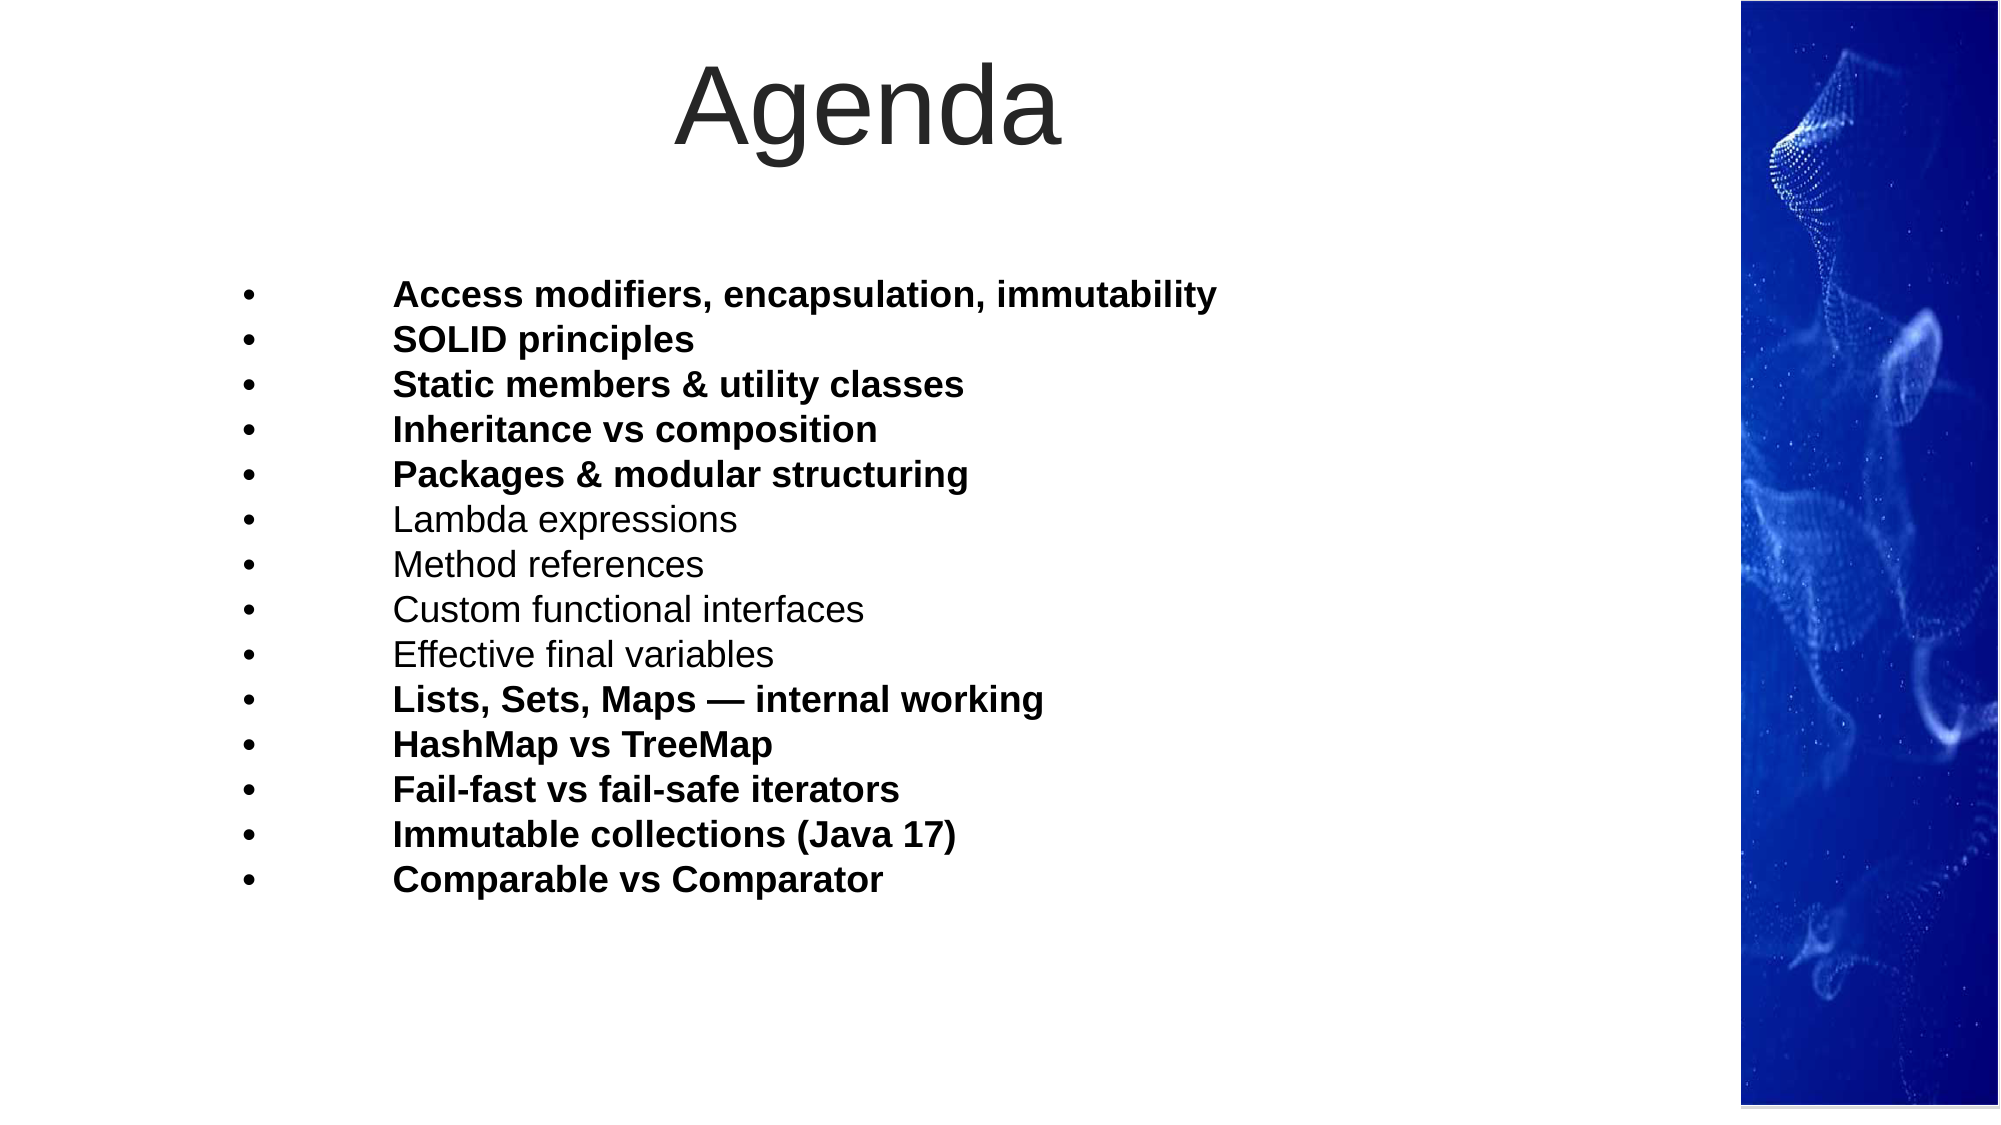

Agenda
•	Access modifiers, encapsulation, immutability
•	SOLID principles
•	Static members & utility classes
•	Inheritance vs composition
•	Packages & modular structuring
•	Lambda expressions
•	Method references
•	Custom functional interfaces
•	Effective final variables
•	Lists, Sets, Maps — internal working
•	HashMap vs TreeMap
•	Fail-fast vs fail-safe iterators
•	Immutable collections (Java 17)
•	Comparable vs Comparator